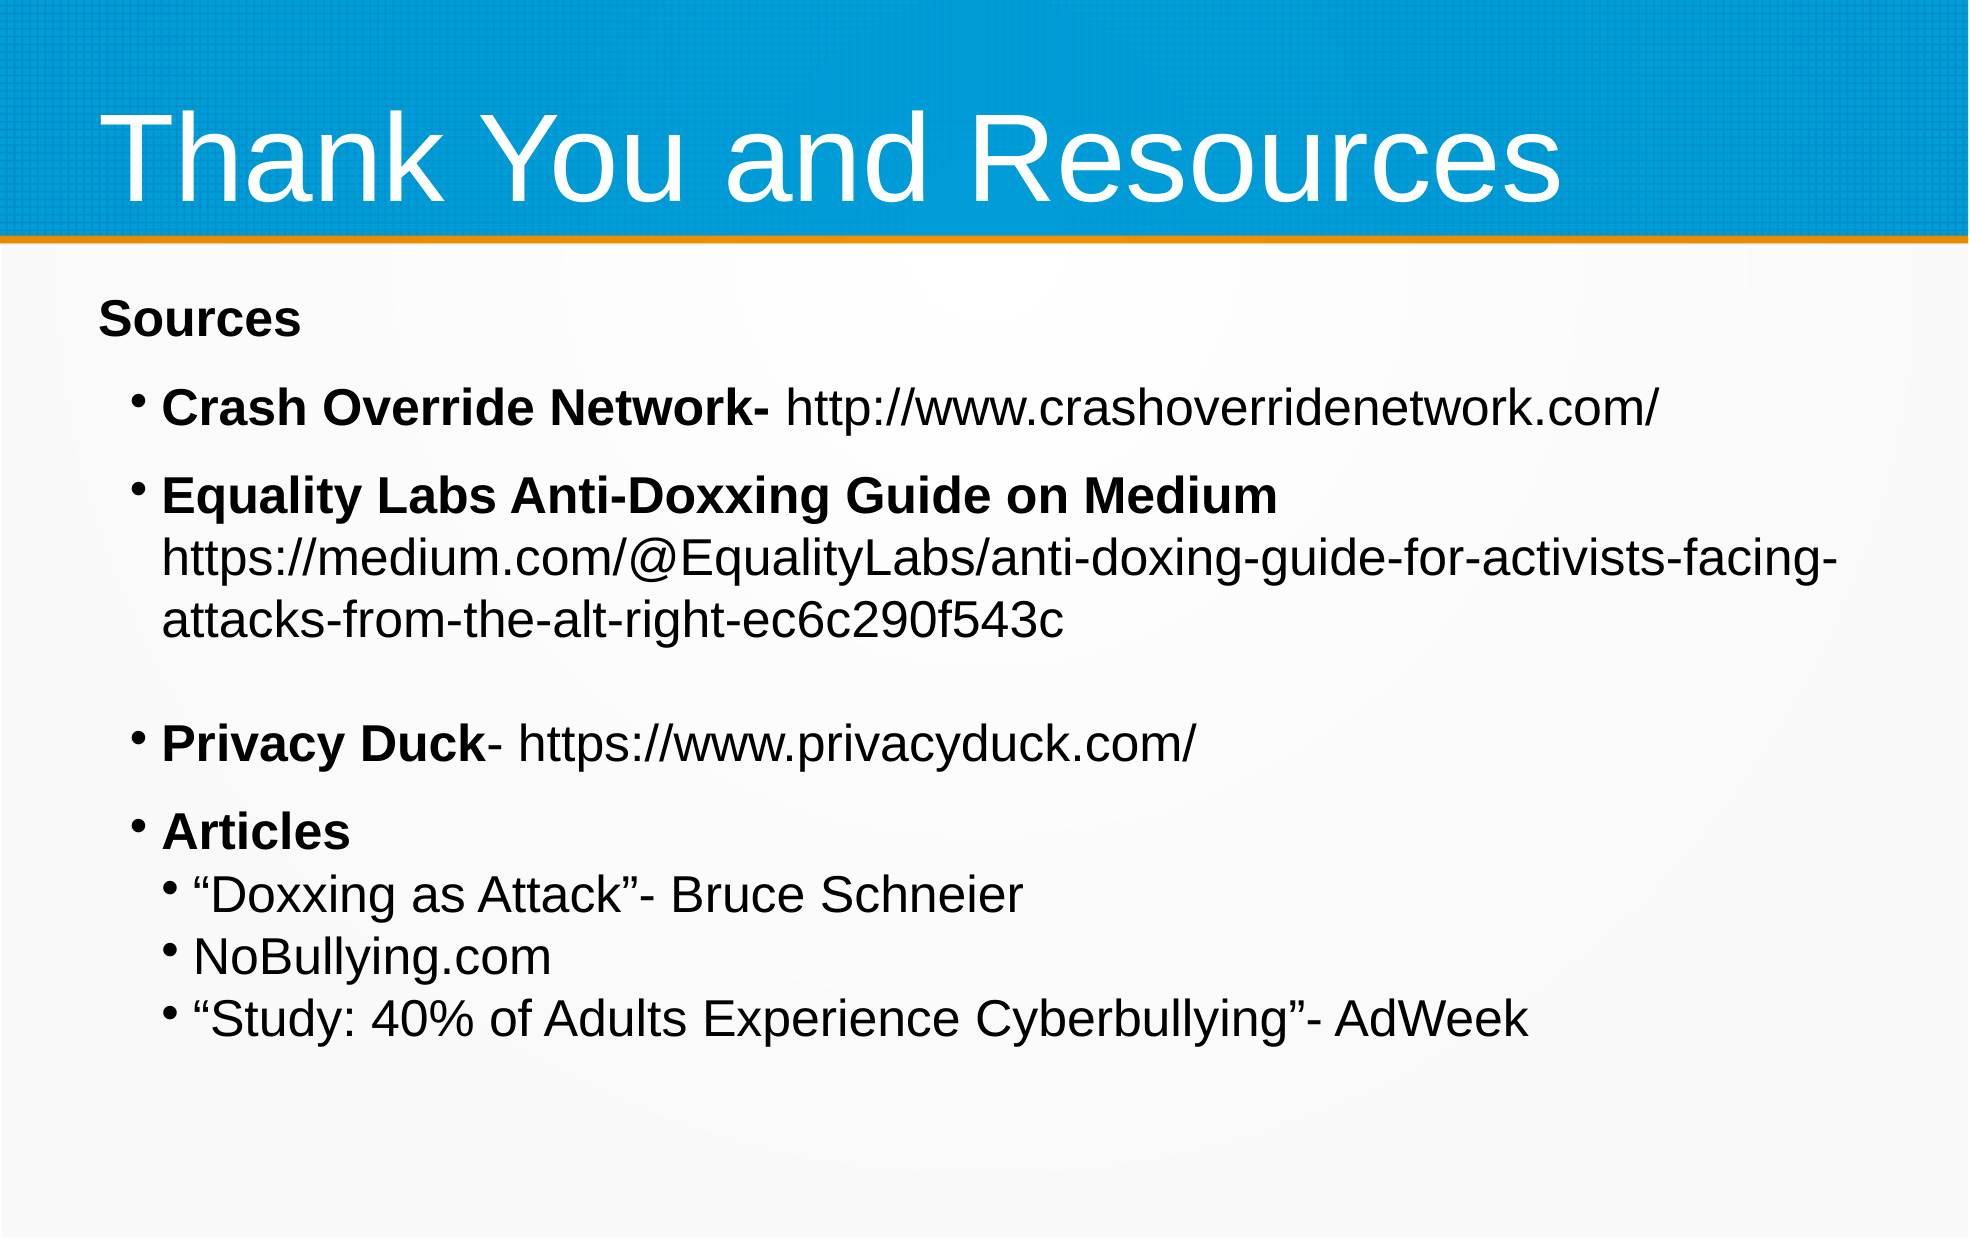

Thank You and Resources
Sources
Crash Override Network- http://www.crashoverridenetwork.com/
Equality Labs Anti-Doxxing Guide on Medium https://medium.com/@EqualityLabs/anti-doxing-guide-for-activists-facing-attacks-from-the-alt-right-ec6c290f543c

Privacy Duck- https://www.privacyduck.com/
Articles
“Doxxing as Attack”- Bruce Schneier
NoBullying.com
“Study: 40% of Adults Experience Cyberbullying”- AdWeek